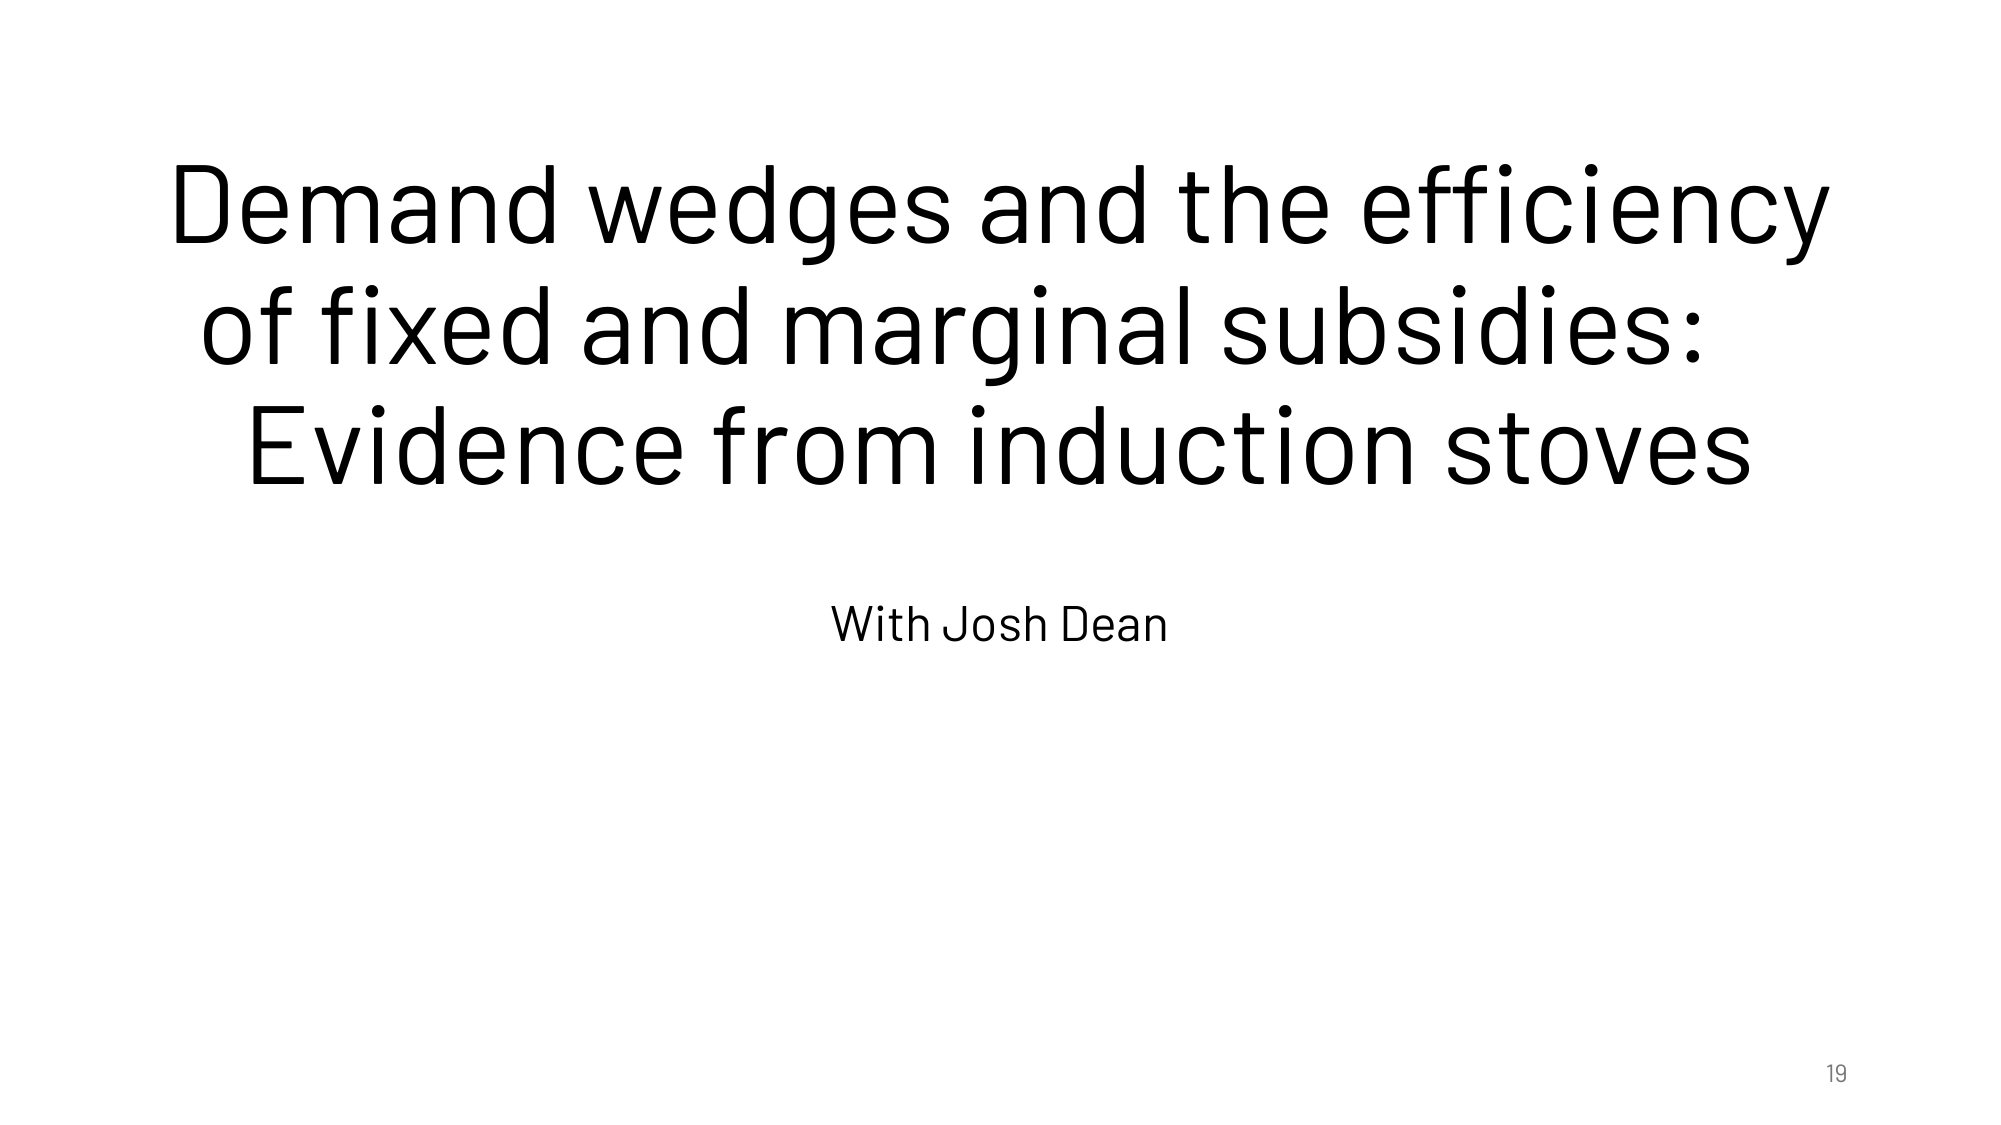

# Demand wedges and the efficiency of fixed and marginal subsidies: Evidence from induction stoves
With Josh Dean
19